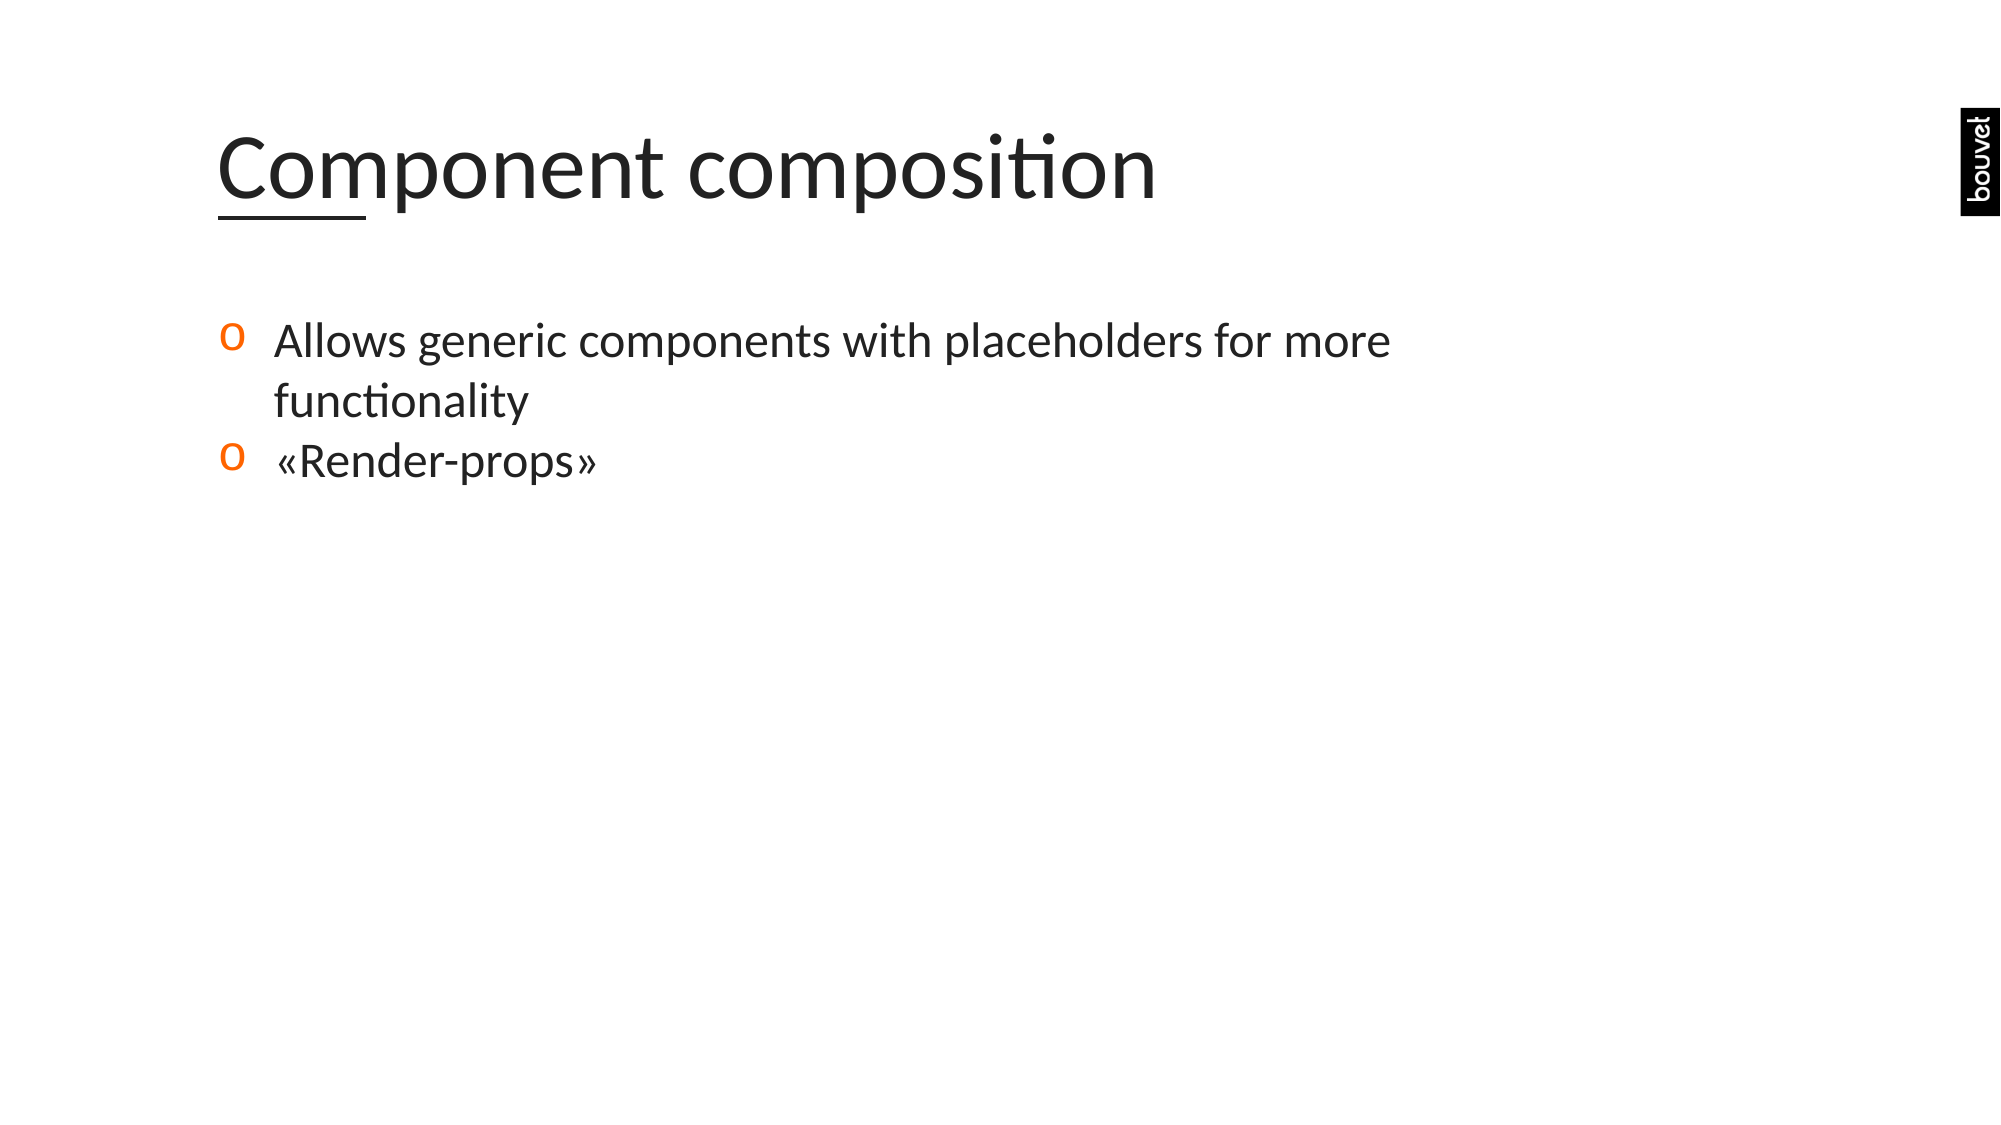

# Component composition
Allows generic components with placeholders for more functionality
«Render-props»